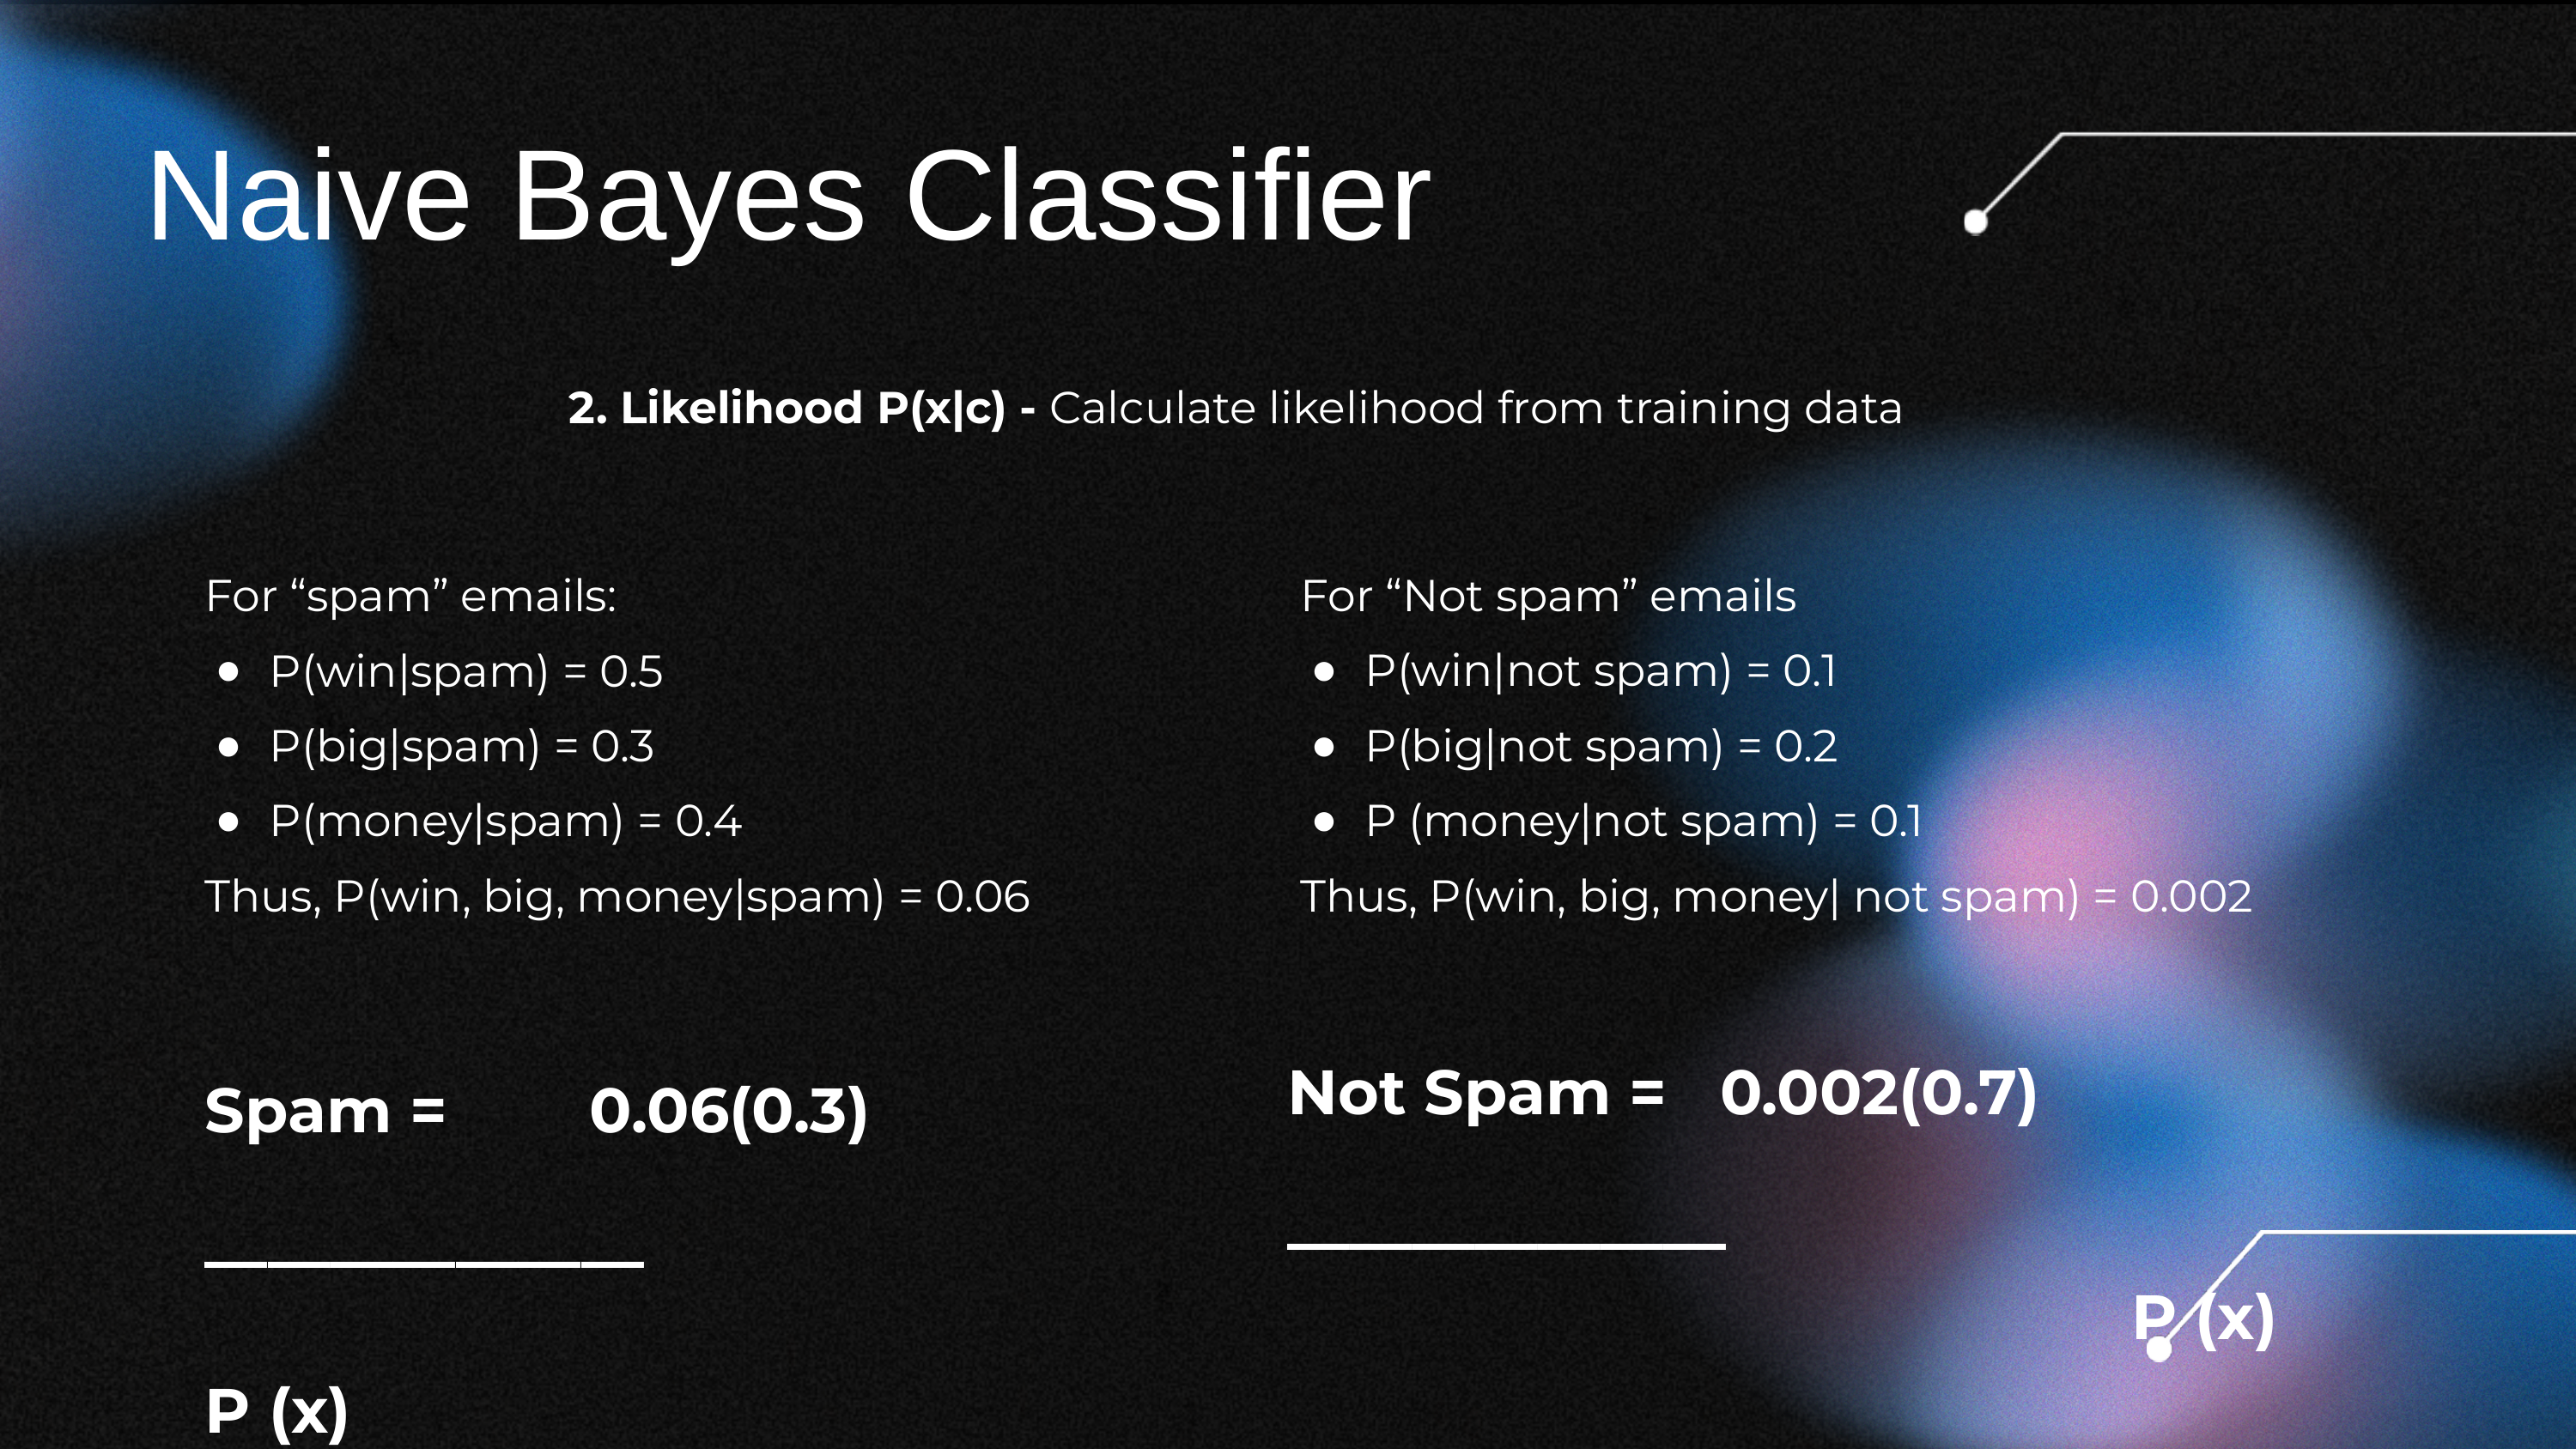

Naive Bayes Classifier
2. Likelihood P(x|c) - Calculate likelihood from training data

For “Not spam” emails
P(win|not spam) = 0.1
P(big|not spam) = 0.2
P (money|not spam) = 0.1
Thus, P(win, big, money| not spam) = 0.002
For “spam” emails:
P(win|spam) = 0.5
P(big|spam) = 0.3
P(money|spam) = 0.4
Thus, P(win, big, money|spam) = 0.06
Not Spam =   0.002(0.7)
	    			     ———————
					    	    P (x)
Spam =        0.06(0.3)
	    			———————
					    	P (x)